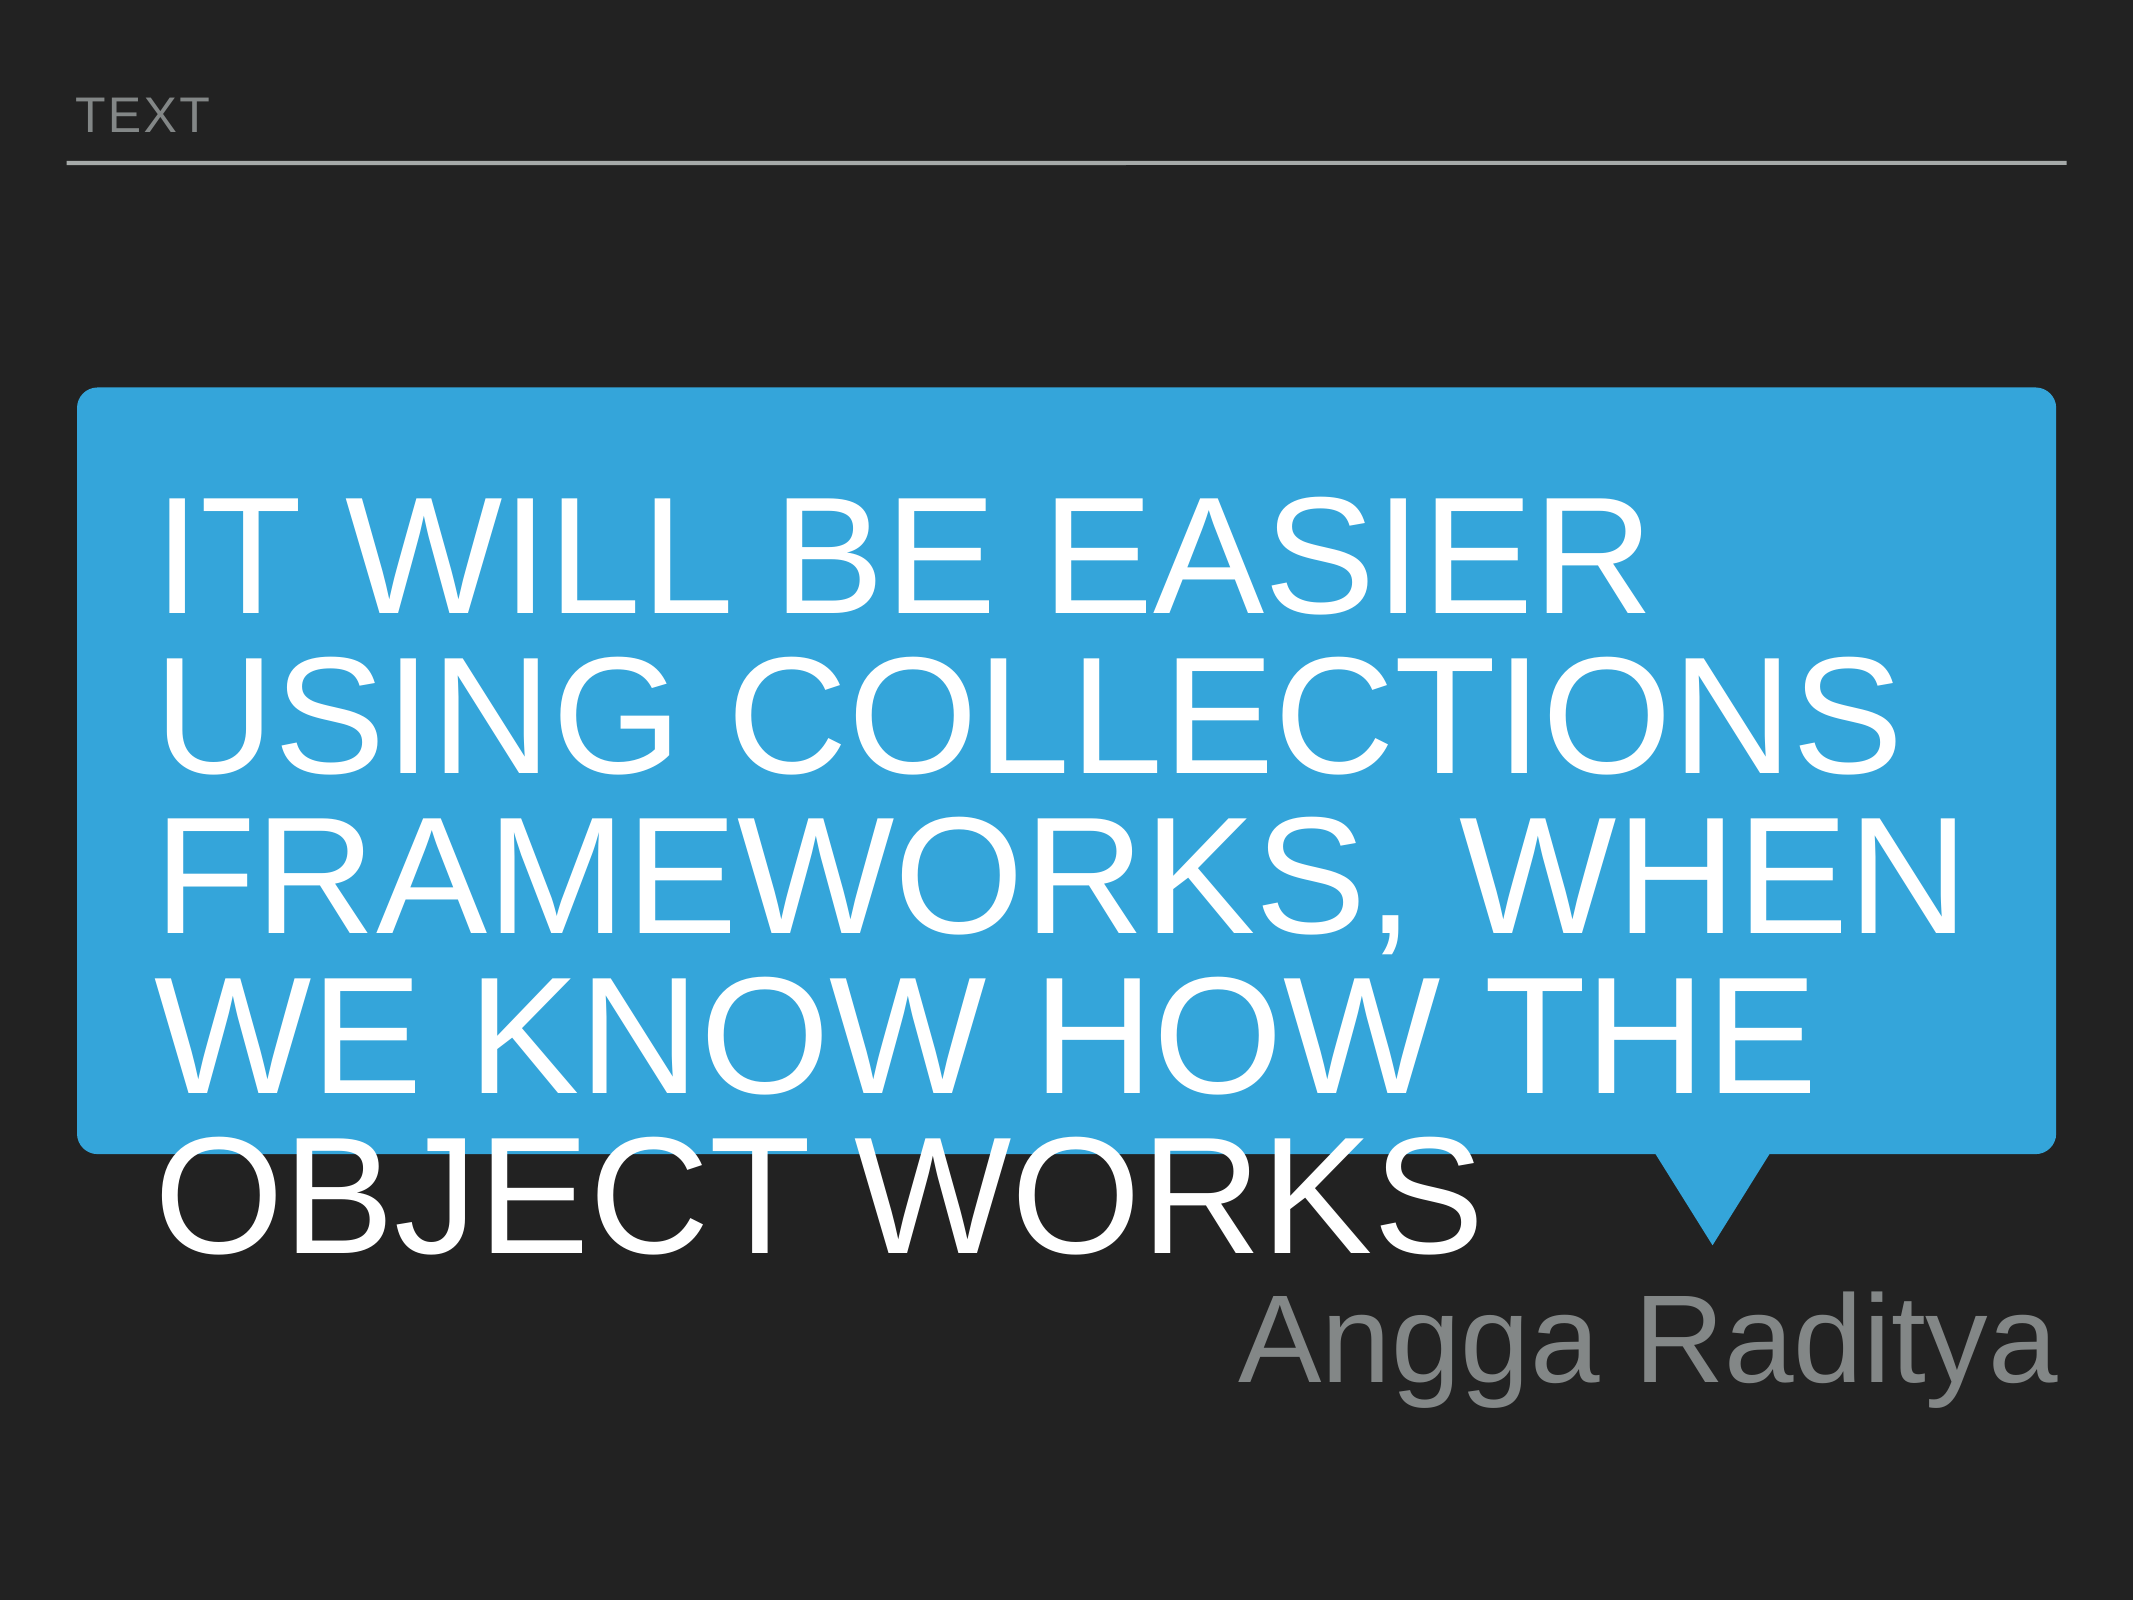

Text
It will be easier using Collections frameworks, when we know how the object works
Angga Raditya